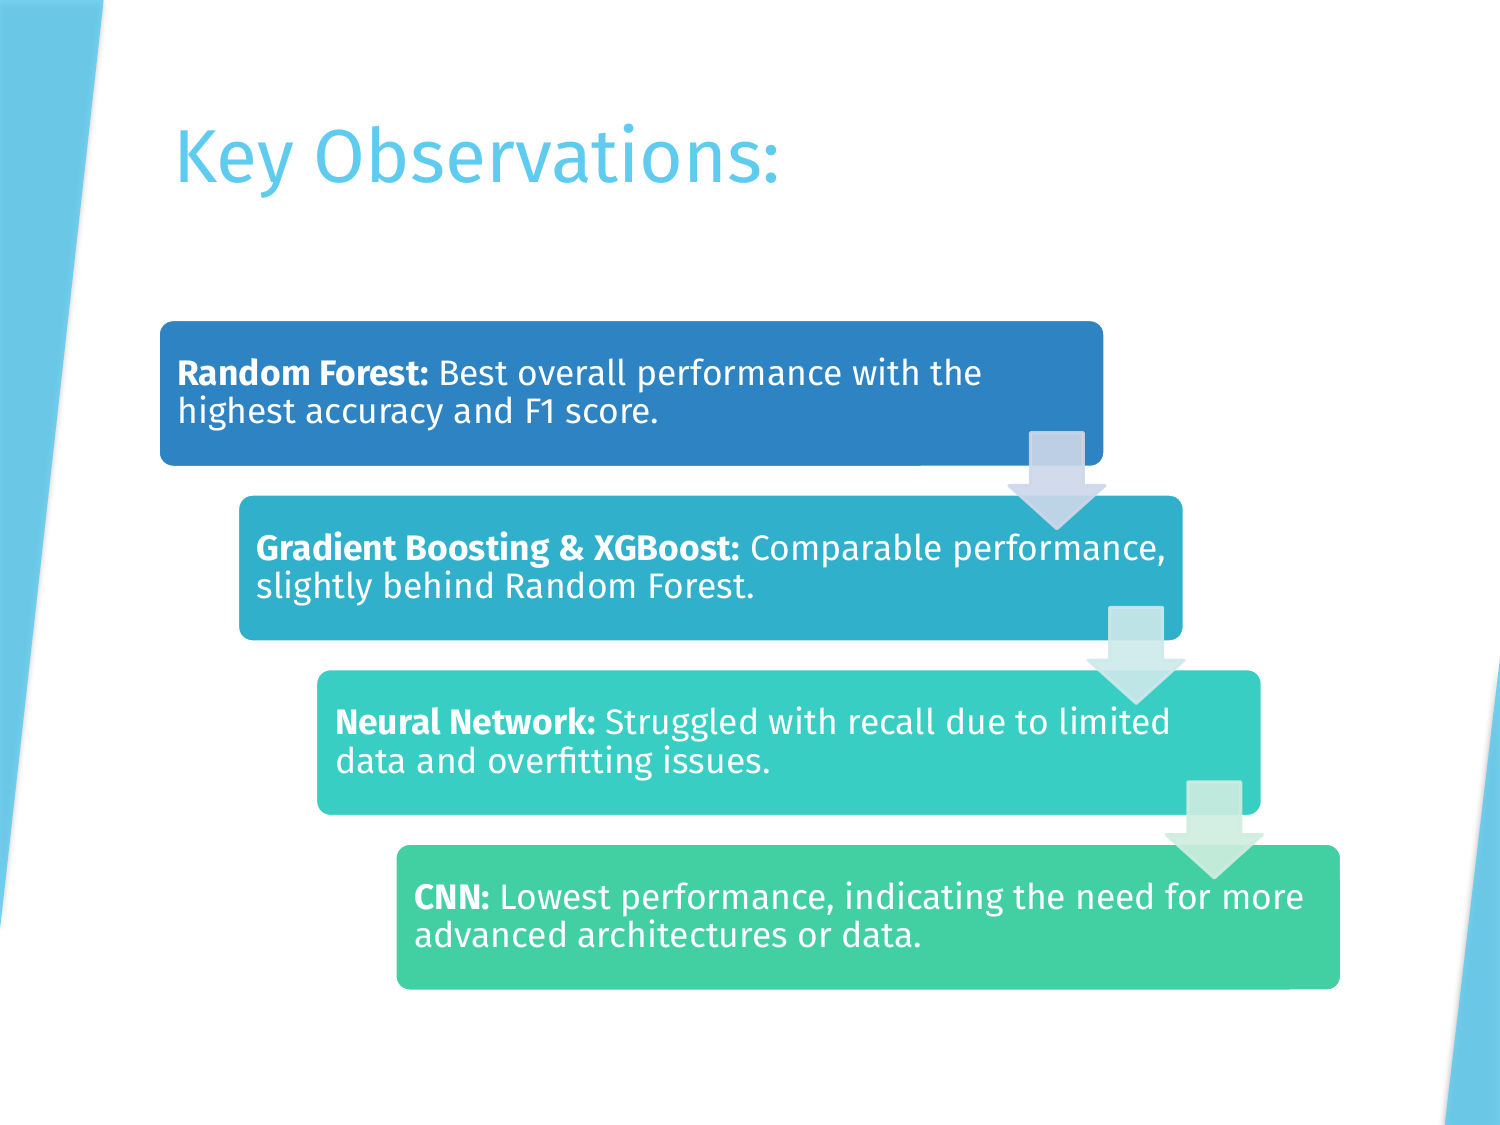

# Key Observations:
Random Forest: Best overall performance with the highest accuracy and F1 score.
Gradient Boosting & XGBoost: Comparable performance, slightly behind Random Forest.
Neural Network: Struggled with recall due to limited data and overfitting issues.
CNN: Lowest performance, indicating the need for more advanced architectures or data.